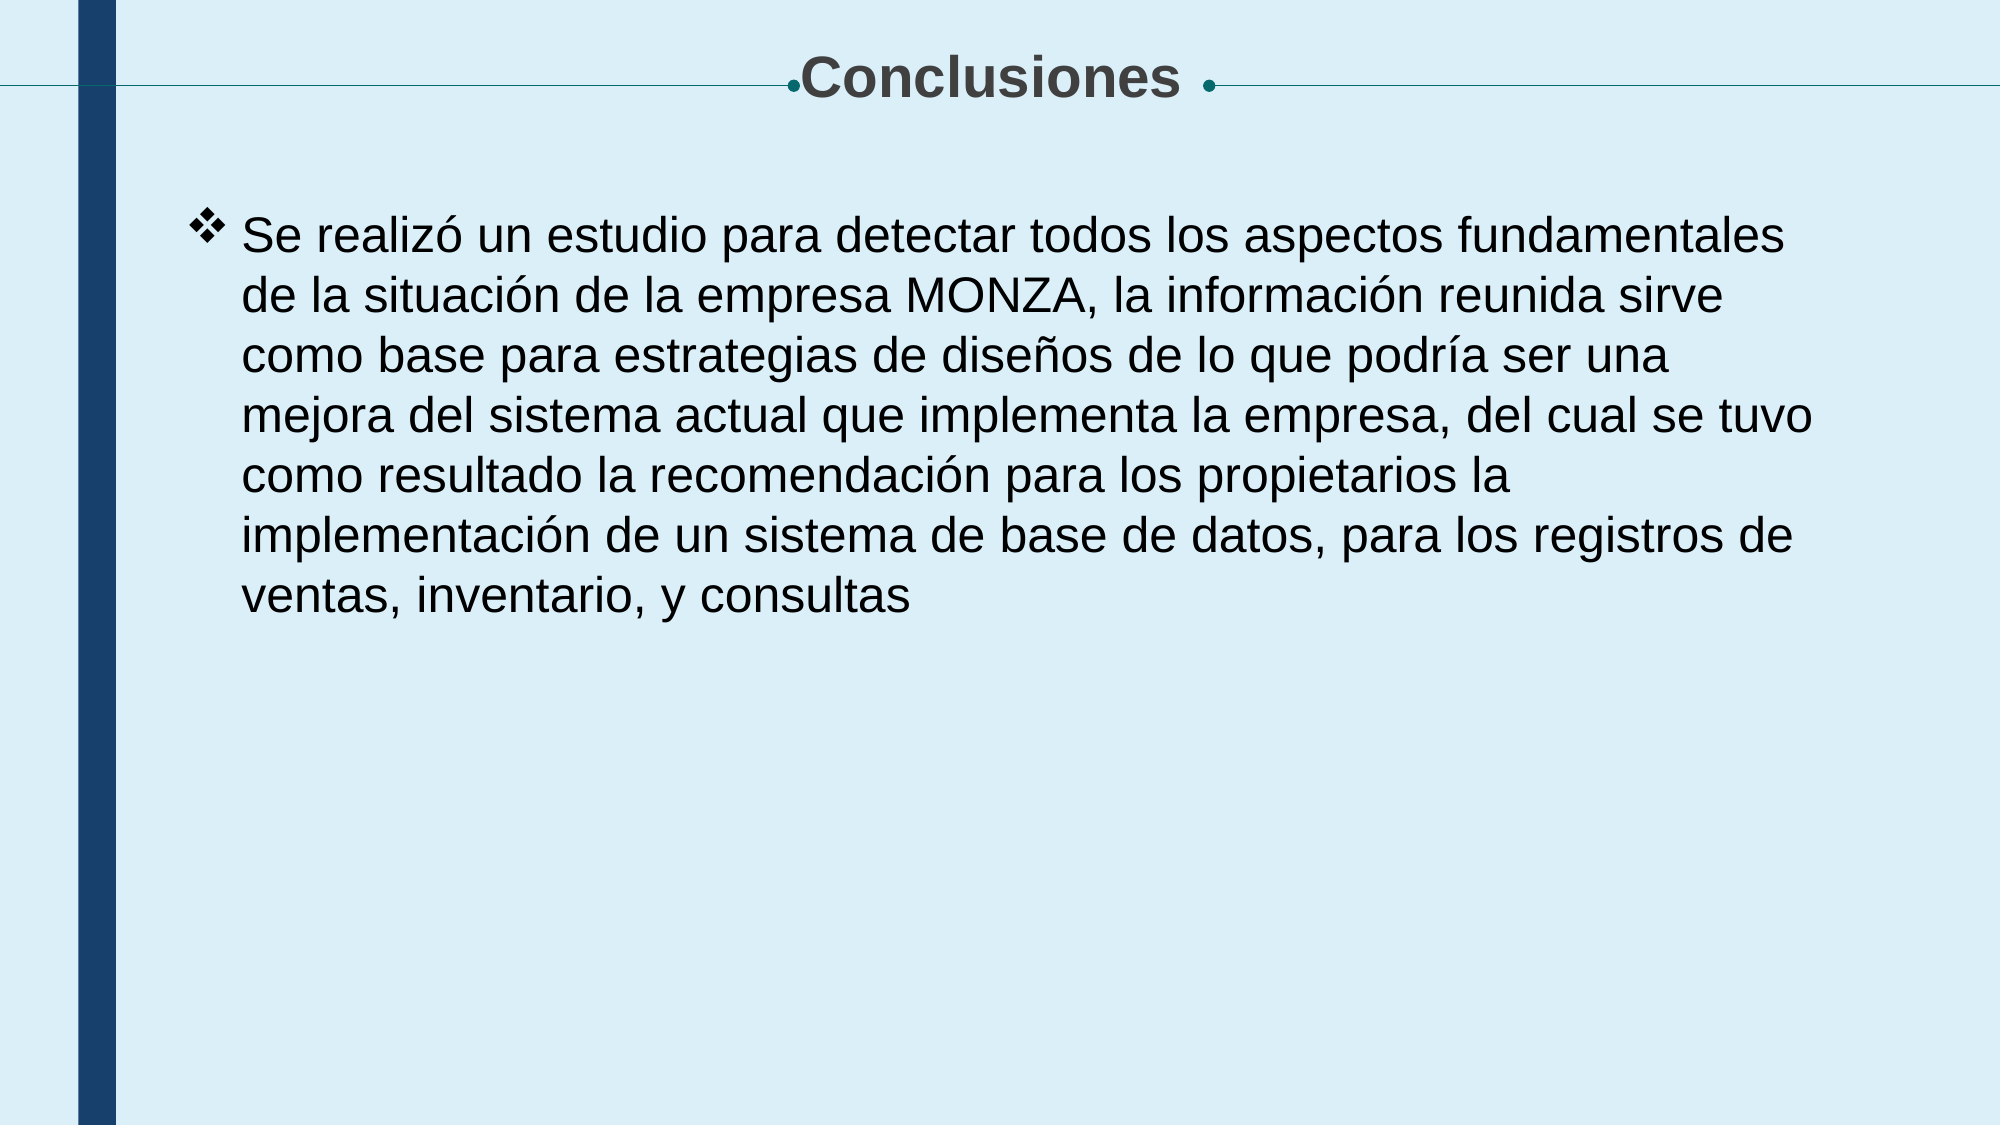

Conclusiones
Se realizó un estudio para detectar todos los aspectos fundamentales de la situación de la empresa MONZA, la información reunida sirve como base para estrategias de diseños de lo que podría ser una mejora del sistema actual que implementa la empresa, del cual se tuvo como resultado la recomendación para los propietarios la implementación de un sistema de base de datos, para los registros de ventas, inventario, y consultas